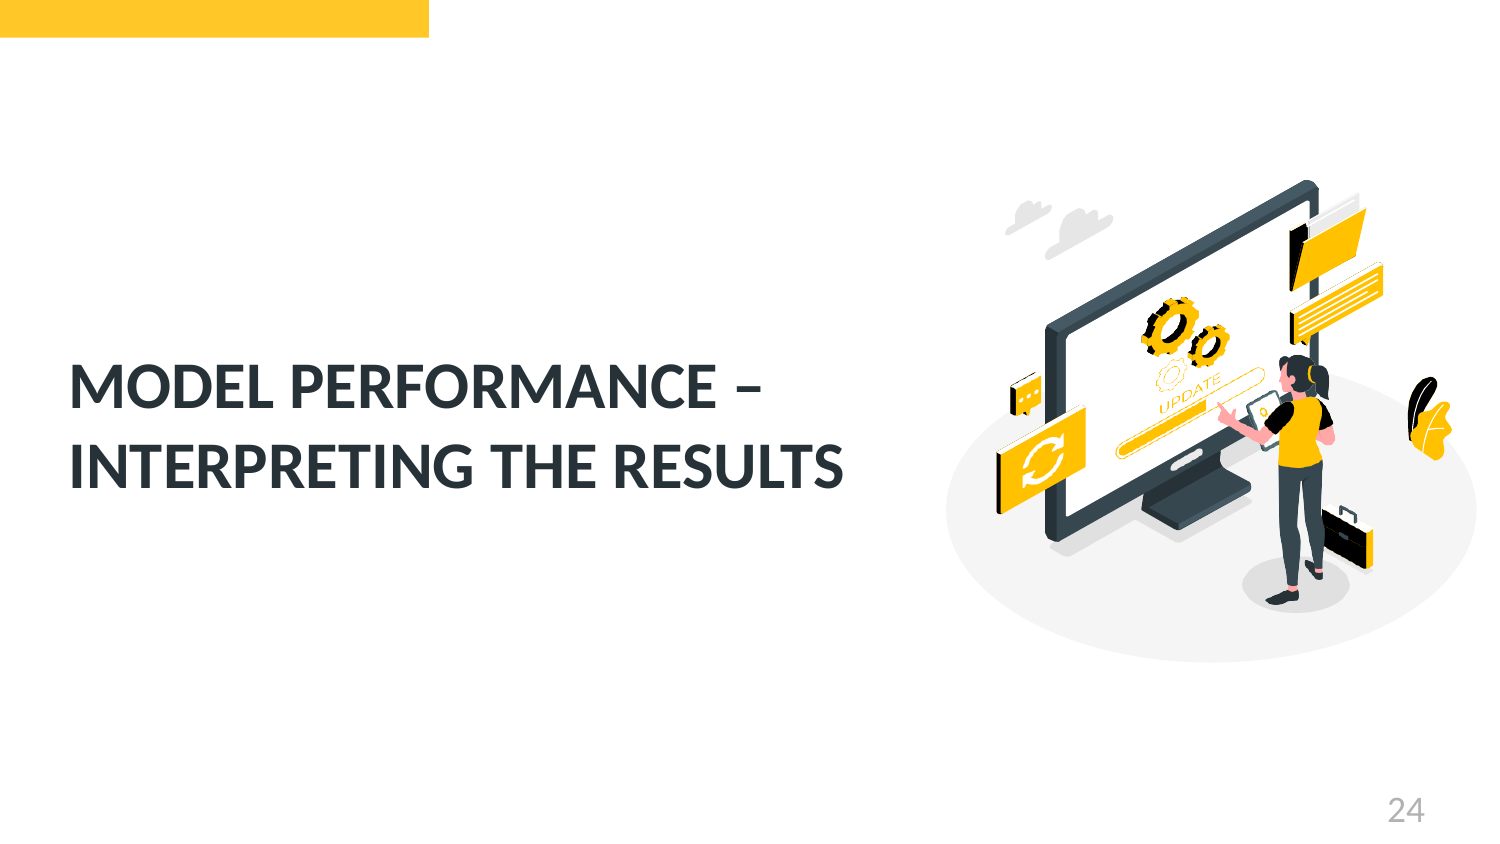

MODEL PERFORMANCE – INTERPRETING THE RESULTS

24